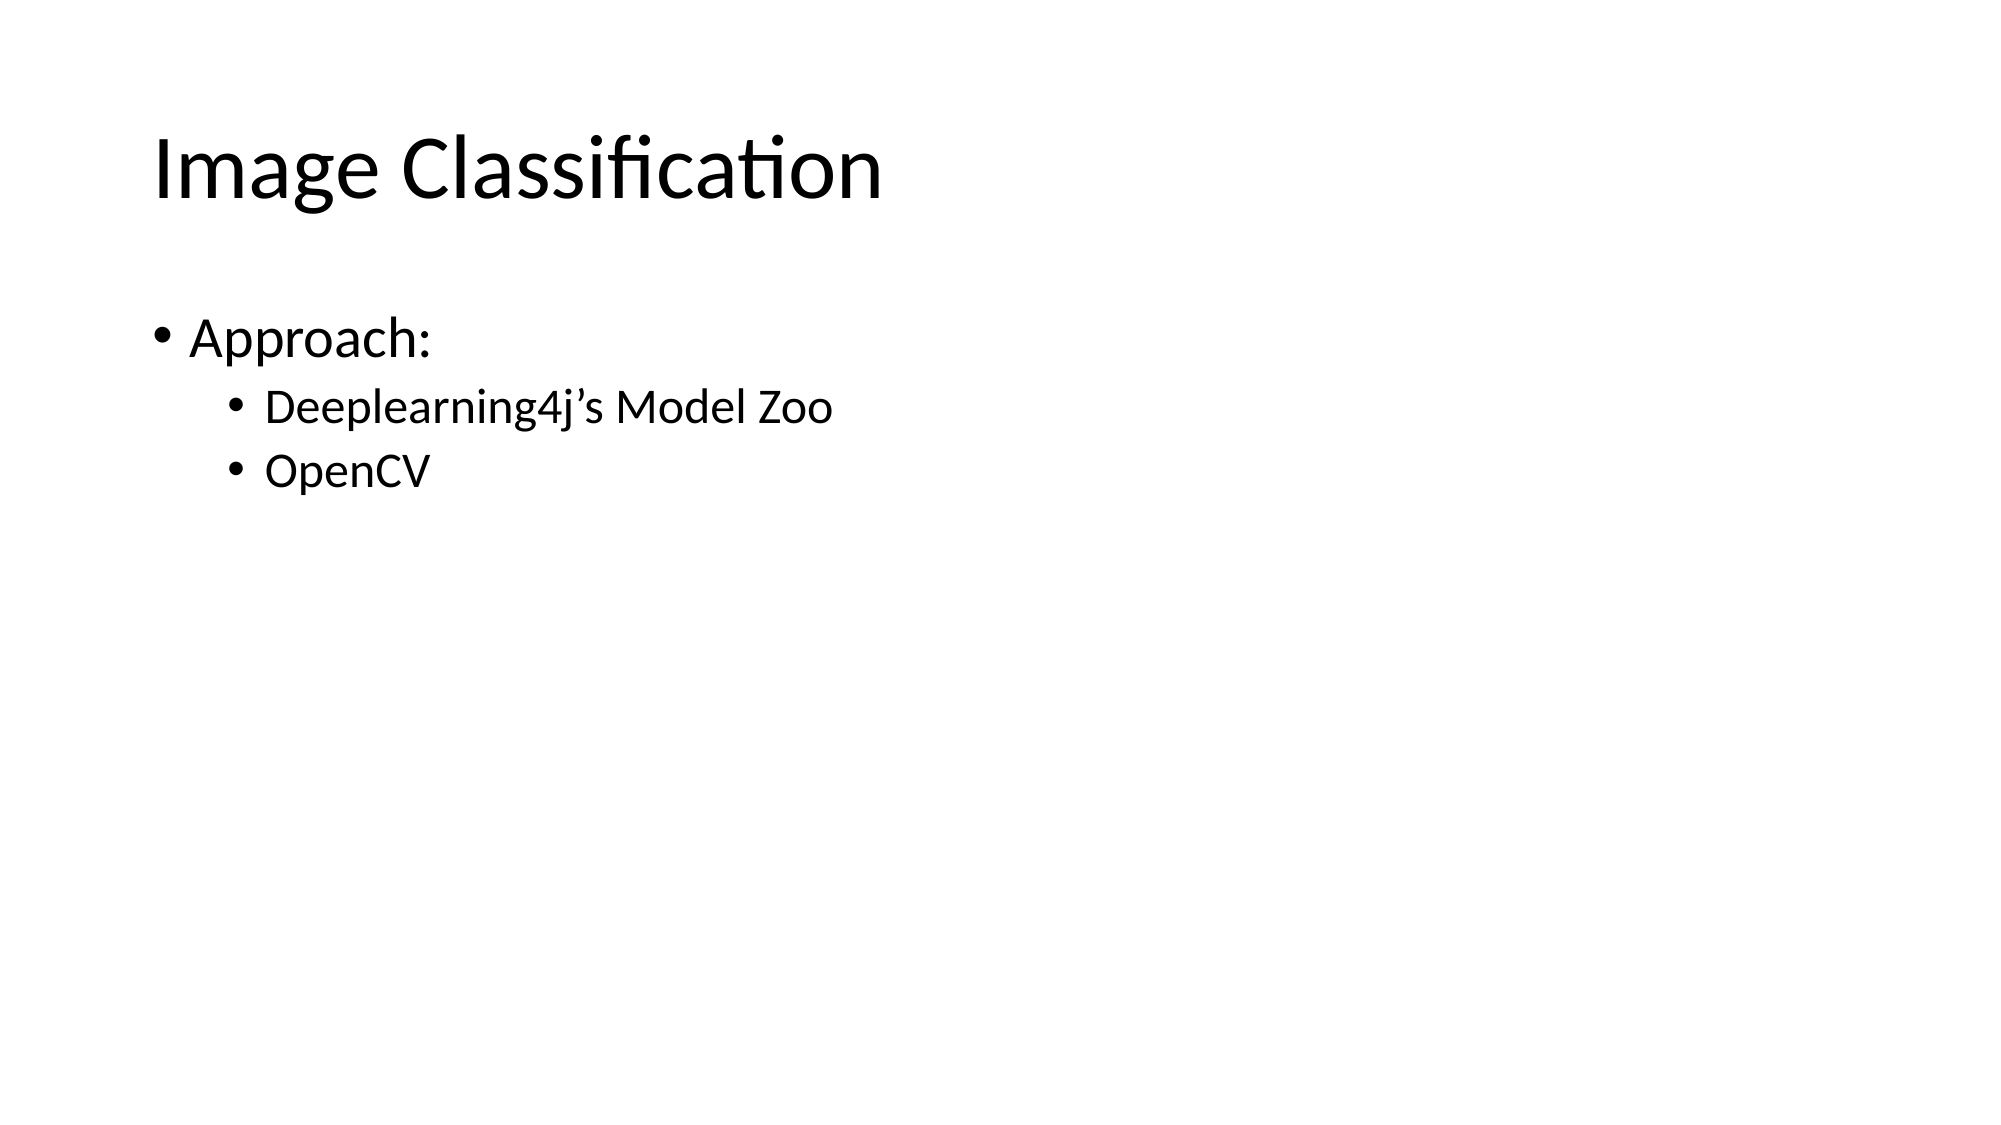

# Image Classification
Approach:
Deeplearning4j’s Model Zoo
OpenCV